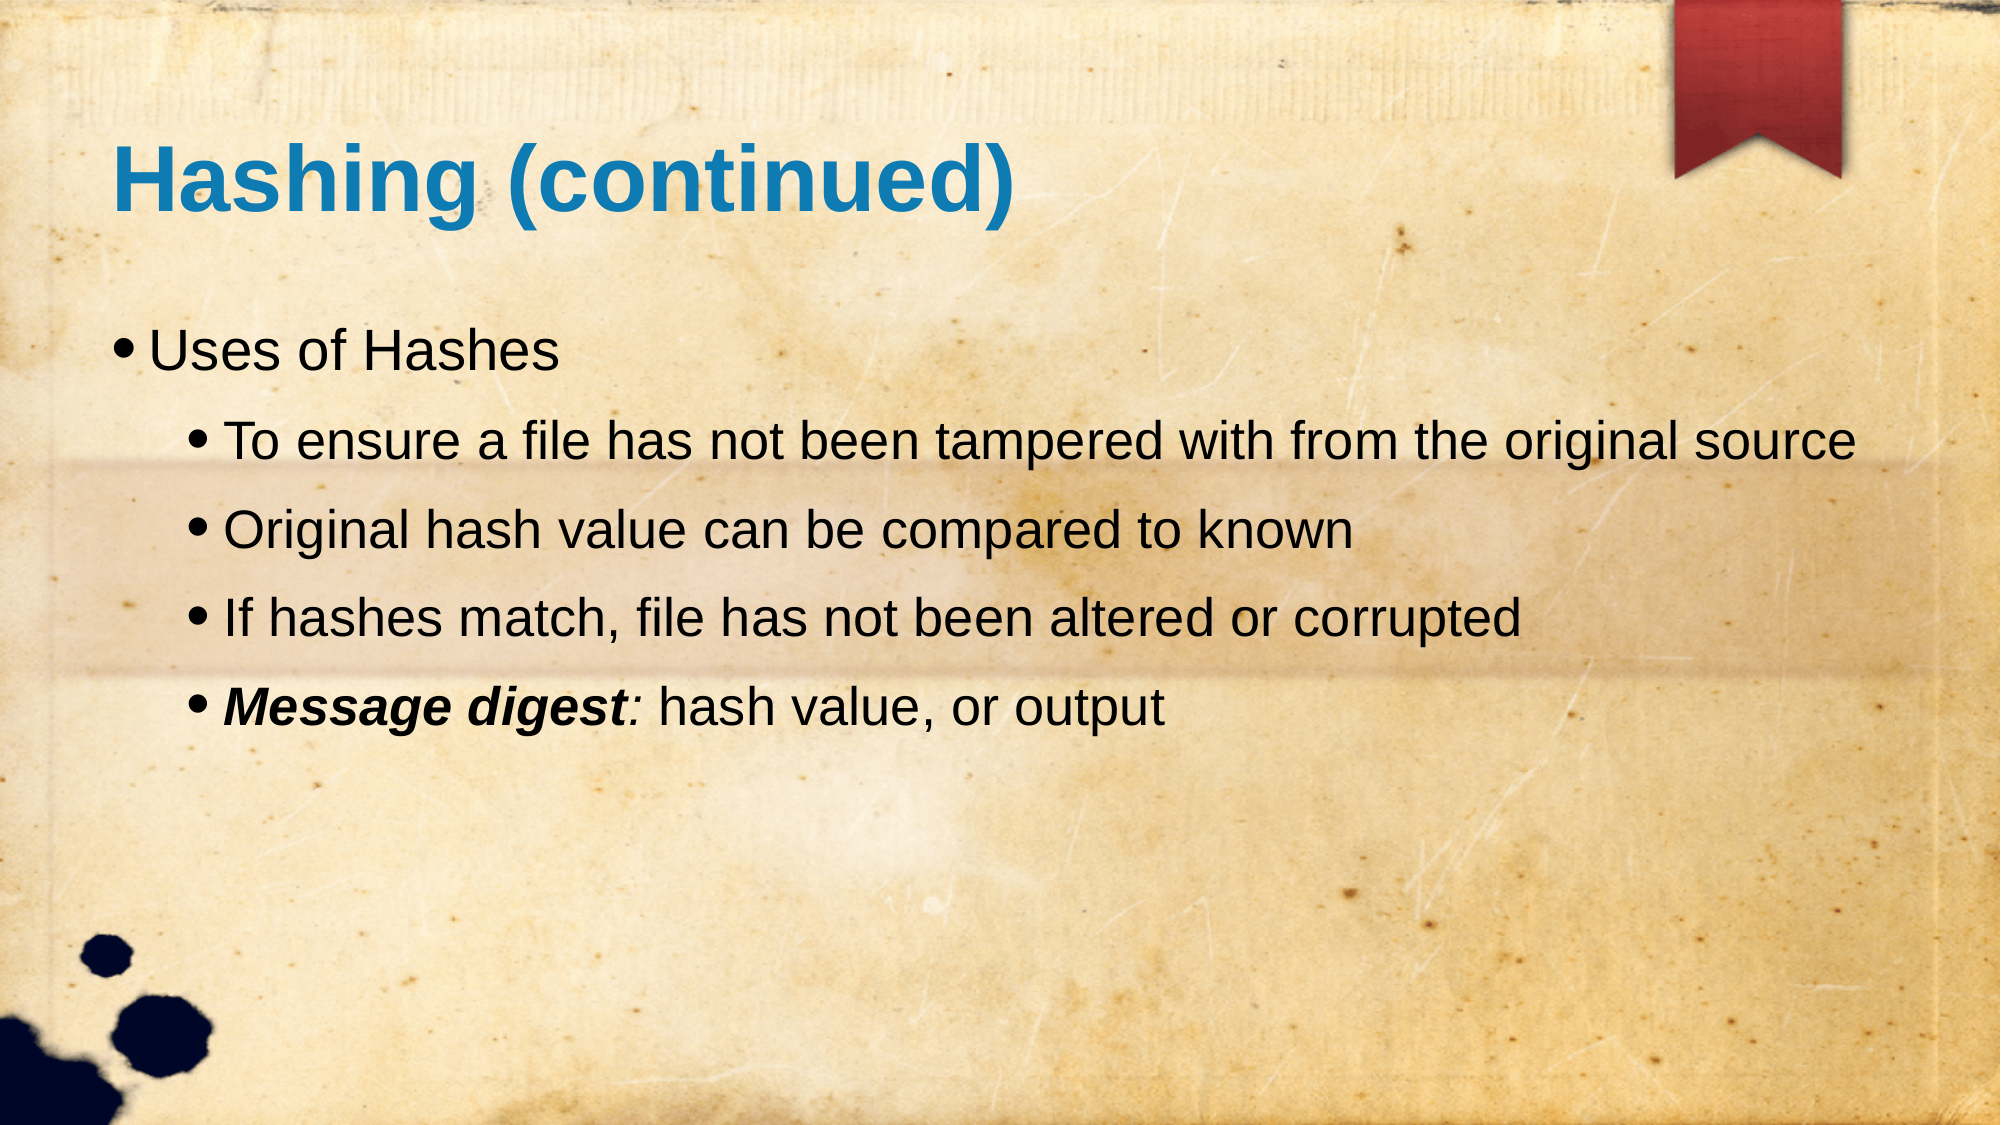

Hashing (continued)
Uses of Hashes
To ensure a file has not been tampered with from the original source
Original hash value can be compared to known
If hashes match, file has not been altered or corrupted
Message digest: hash value, or output